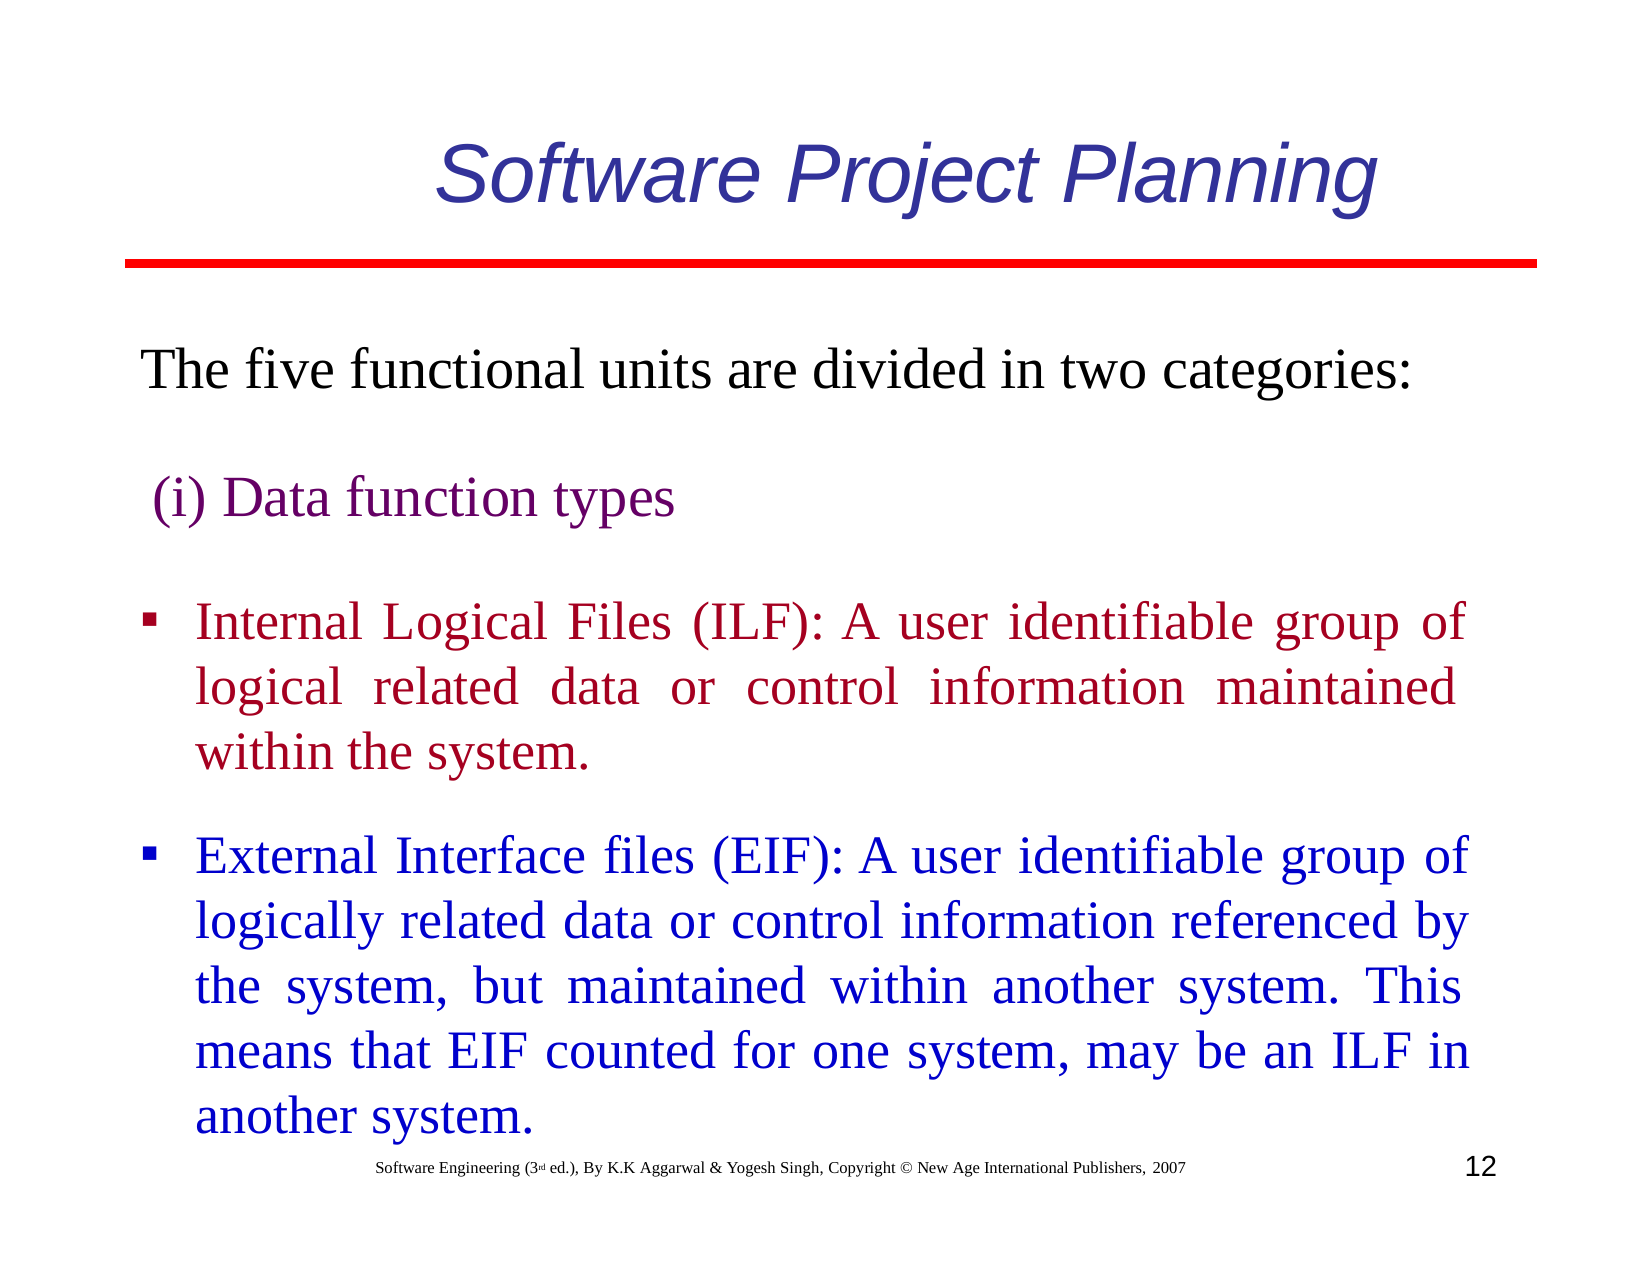

# Software Project Planning

The five functional units are divided in two categories:

(i) Data function types

Internal Logical Files (ILF): A user identifiable group of  logical related data or control information maintained  within the system.
External Interface files (EIF): A user identifiable group of  logically related data or control information referenced by  the system, but maintained within another system. This  means that EIF counted for one system, may be an ILF in  another system.
12
Software Engineering (3rd  ed.), By K.K Aggarwal & Yogesh Singh, Copyright © New Age International Publishers, 2007